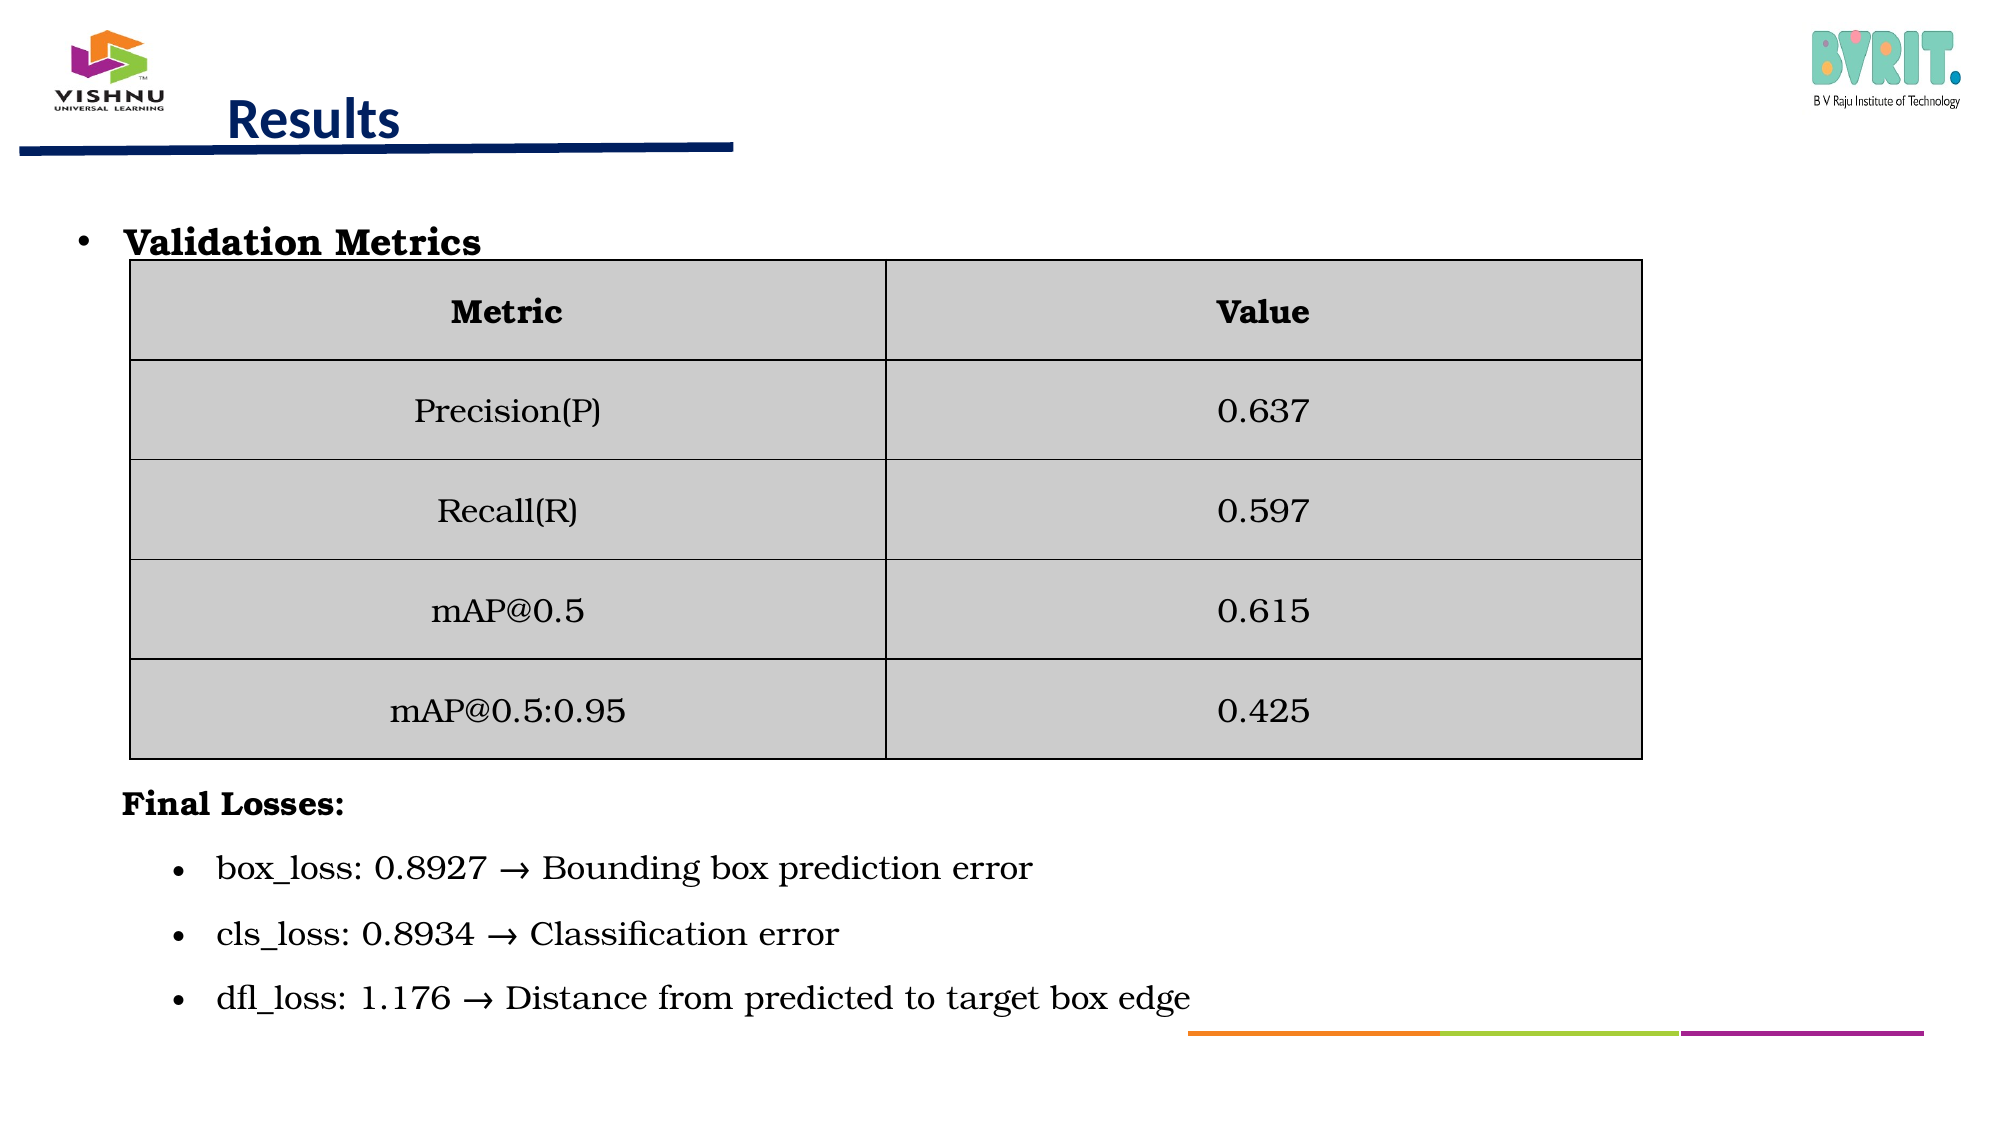

Results
Validation Metrics
| Metric | Value |
| --- | --- |
| Precision(P) | 0.637 |
| Recall(R) | 0.597 |
| mAP@0.5 | 0.615 |
| mAP@0.5:0.95 | 0.425 |
Final Losses:
box_loss: 0.8927 → Bounding box prediction error
cls_loss: 0.8934 → Classification error
dfl_loss: 1.176 → Distance from predicted to target box edge